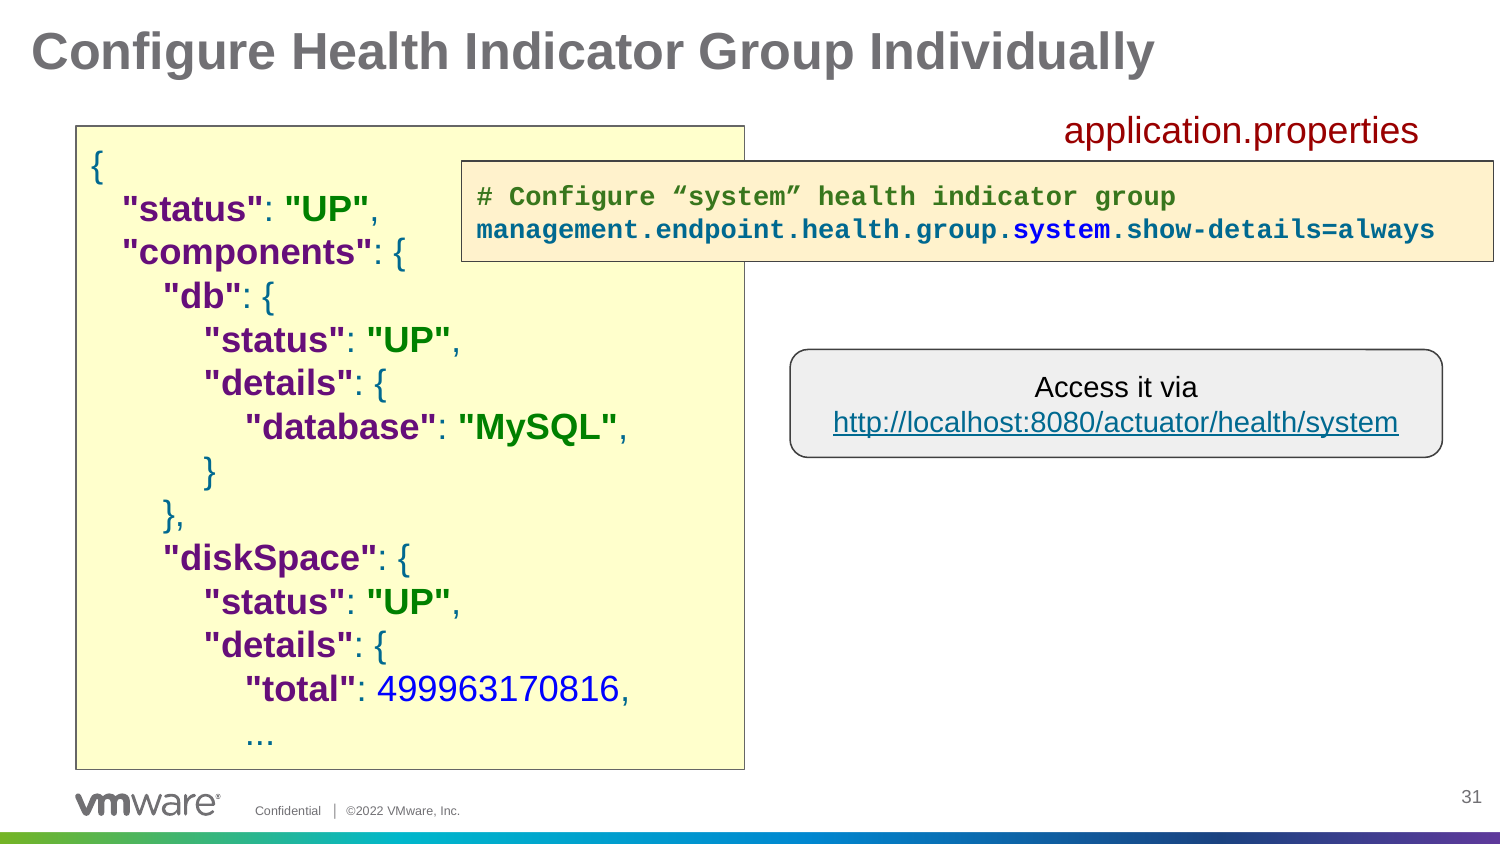

# Configure Health Indicator Group Individually
application.properties
{
   "status": "UP",
   "components": {
       "db": {
           "status": "UP",
           "details": {
               "database": "MySQL",
           }
       },
       "diskSpace": {
           "status": "UP",
           "details": {
               "total": 499963170816,
               ...
# Configure “system” health indicator group
management.endpoint.health.group.system.show-details=always
Access it via
http://localhost:8080/actuator/health/system
31